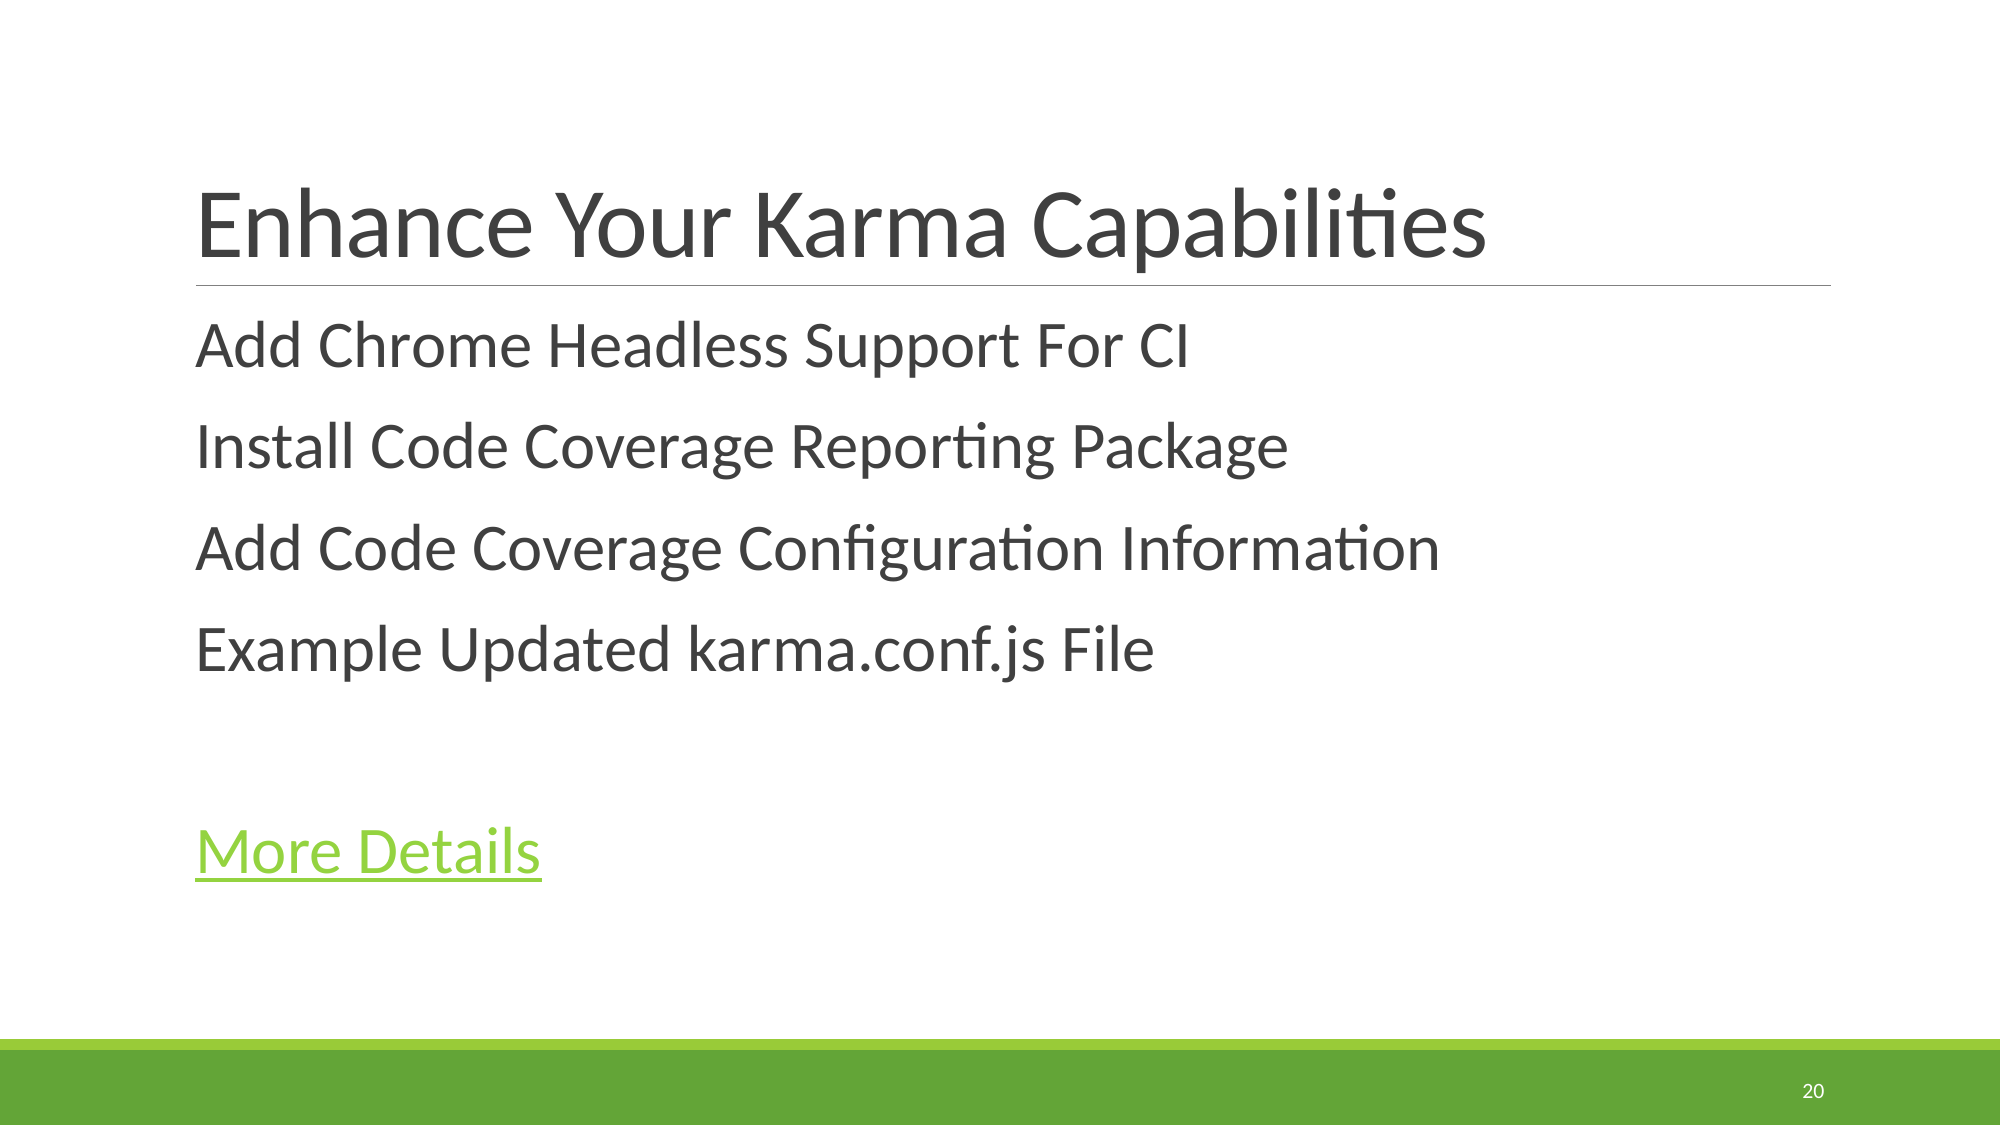

# Enhance Your Karma Capabilities
Add Chrome Headless Support For CI
Install Code Coverage Reporting Package
Add Code Coverage Configuration Information
Example Updated karma.conf.js File

More Details

20